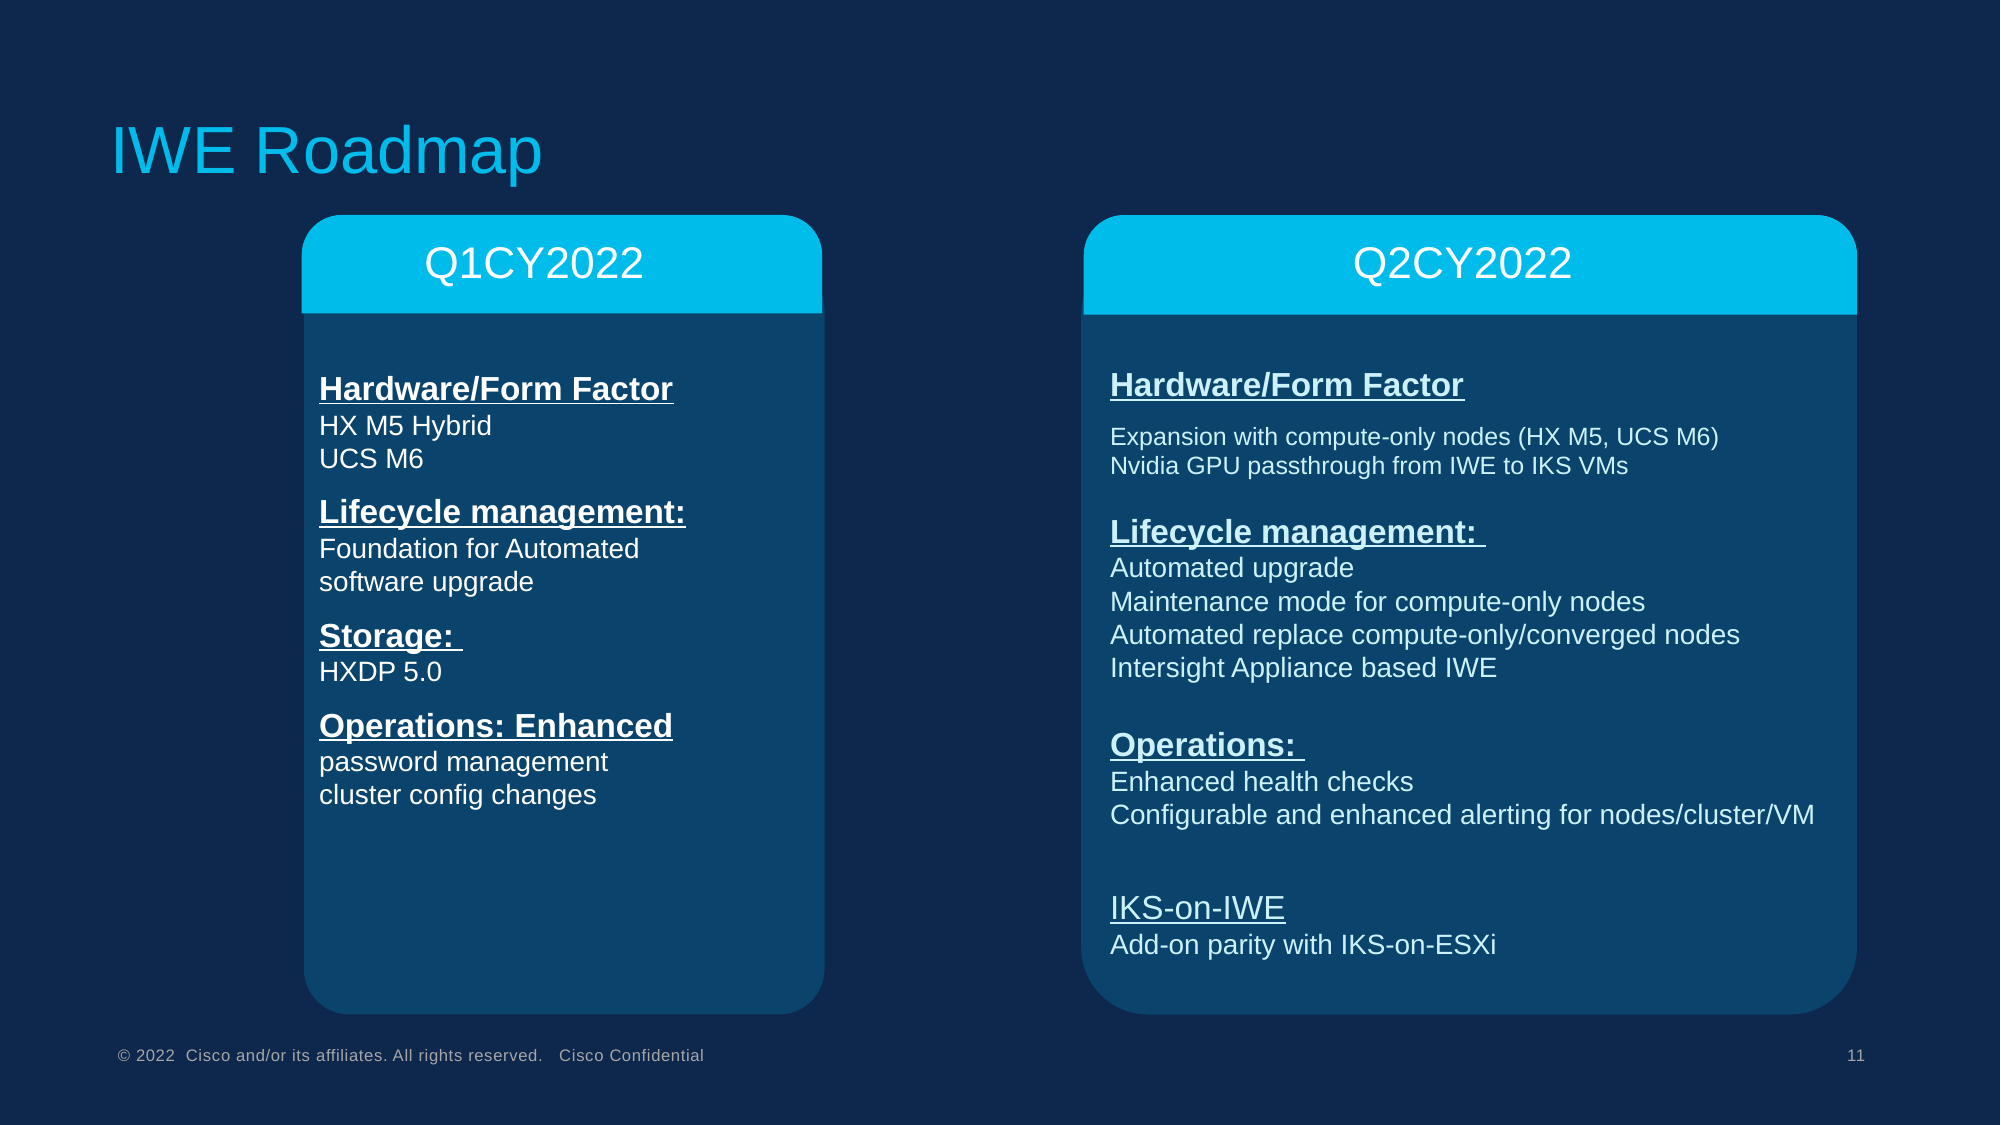

# IWE Roadmap

Q2CY2022

Q1CY2022

Hardware/Form Factor
Expansion with compute-only nodes (HX M5, UCS M6)
Nvidia GPU passthrough from IWE to IKS VMs
Lifecycle management:
Automated upgrade
Maintenance mode for compute-only nodes
Automated replace compute-only/converged nodes
Intersight Appliance based IWE
Operations:
Enhanced health checks
Configurable and enhanced alerting for nodes/cluster/VM
IKS-on-IWE
Add-on parity with IKS-on-ESXi

Hardware/Form Factor
HX M5 Hybrid
UCS M6
Lifecycle management: Foundation for Automated
software upgrade
Storage:
HXDP 5.0
Operations: Enhanced password management
cluster config changes